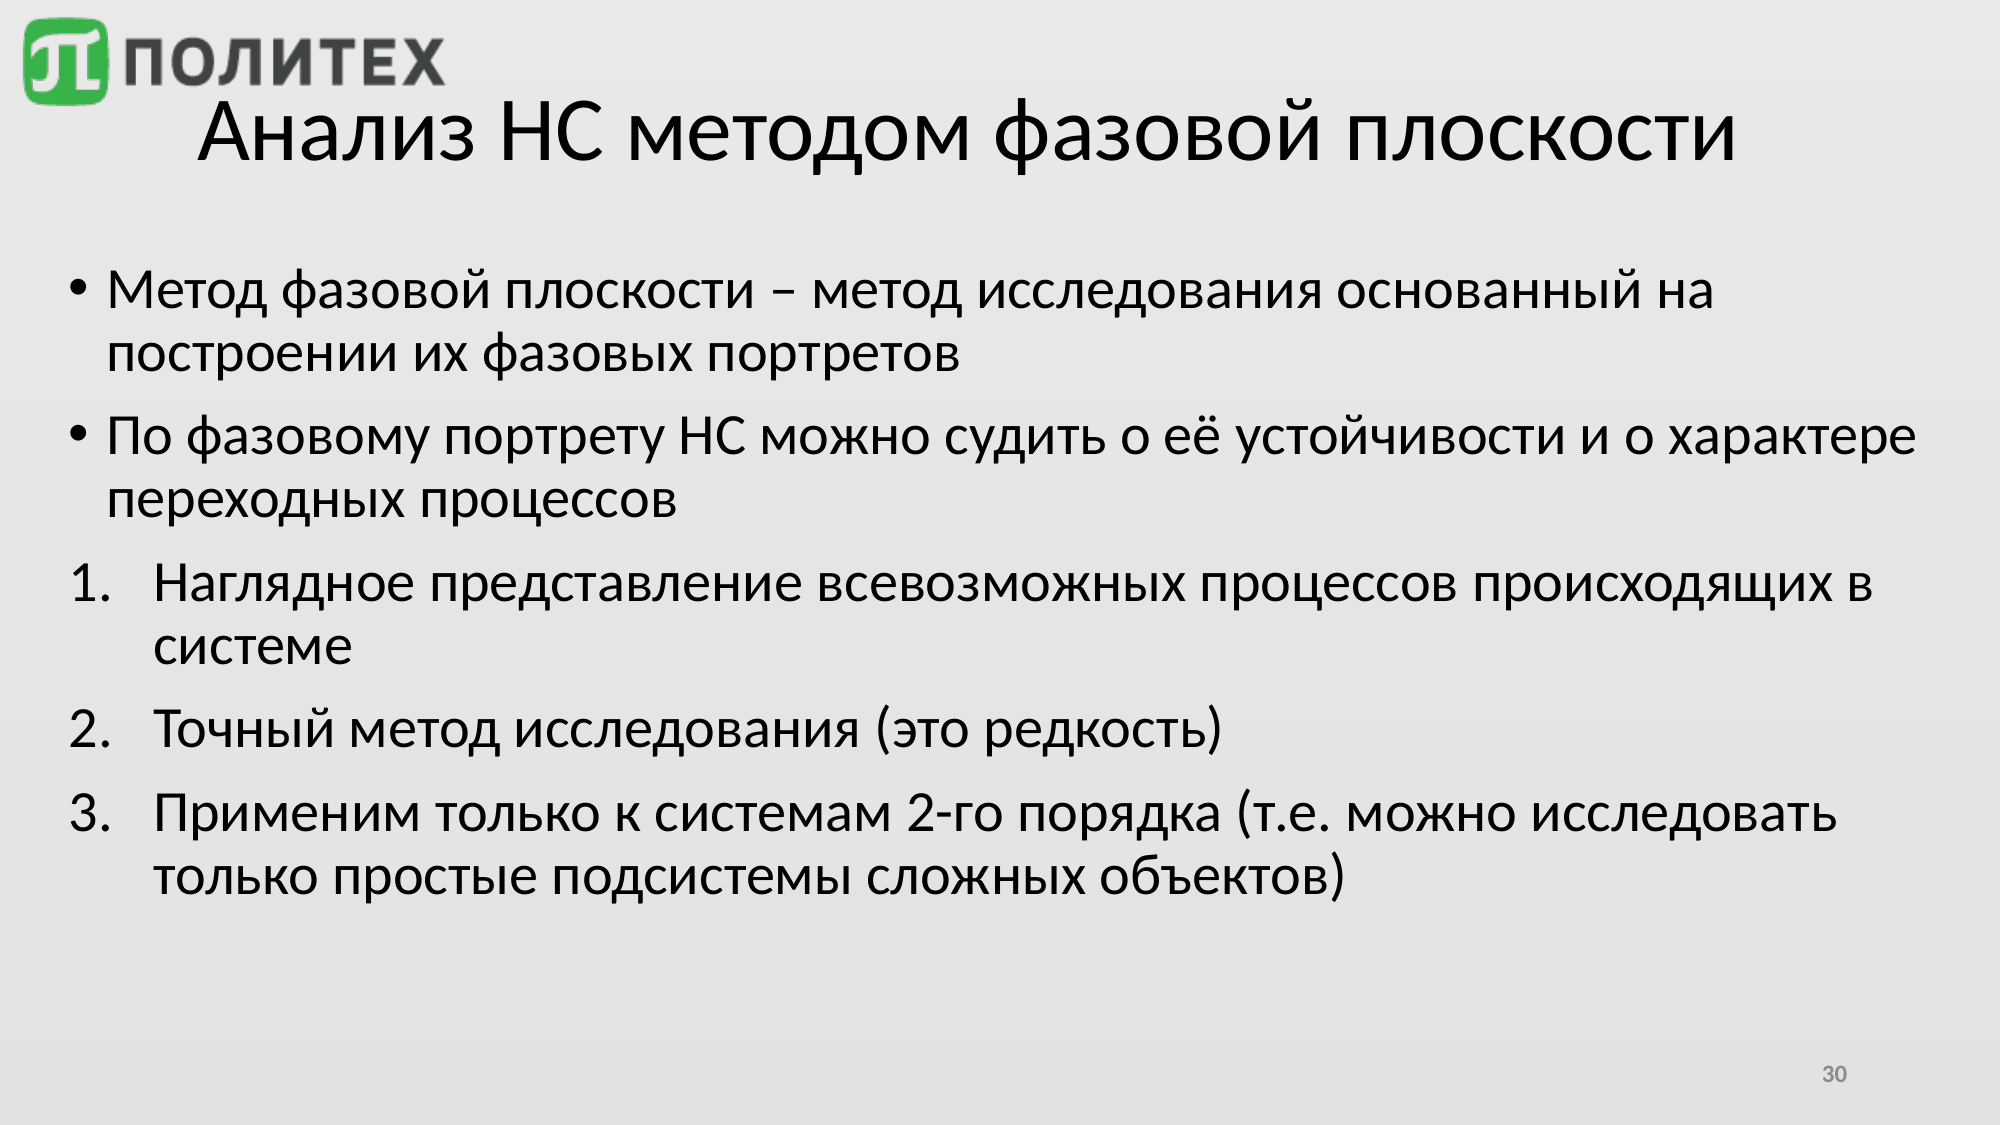

# Анализ НС методом фазовой плоскости
Метод фазовой плоскости – метод исследования основанный на построении их фазовых портретов
По фазовому портрету НС можно судить о её устойчивости и о характере переходных процессов
Наглядное представление всевозможных процессов происходящих в системе
Точный метод исследования (это редкость)
Применим только к системам 2-го порядка (т.е. можно исследовать только простые подсистемы сложных объектов)
30